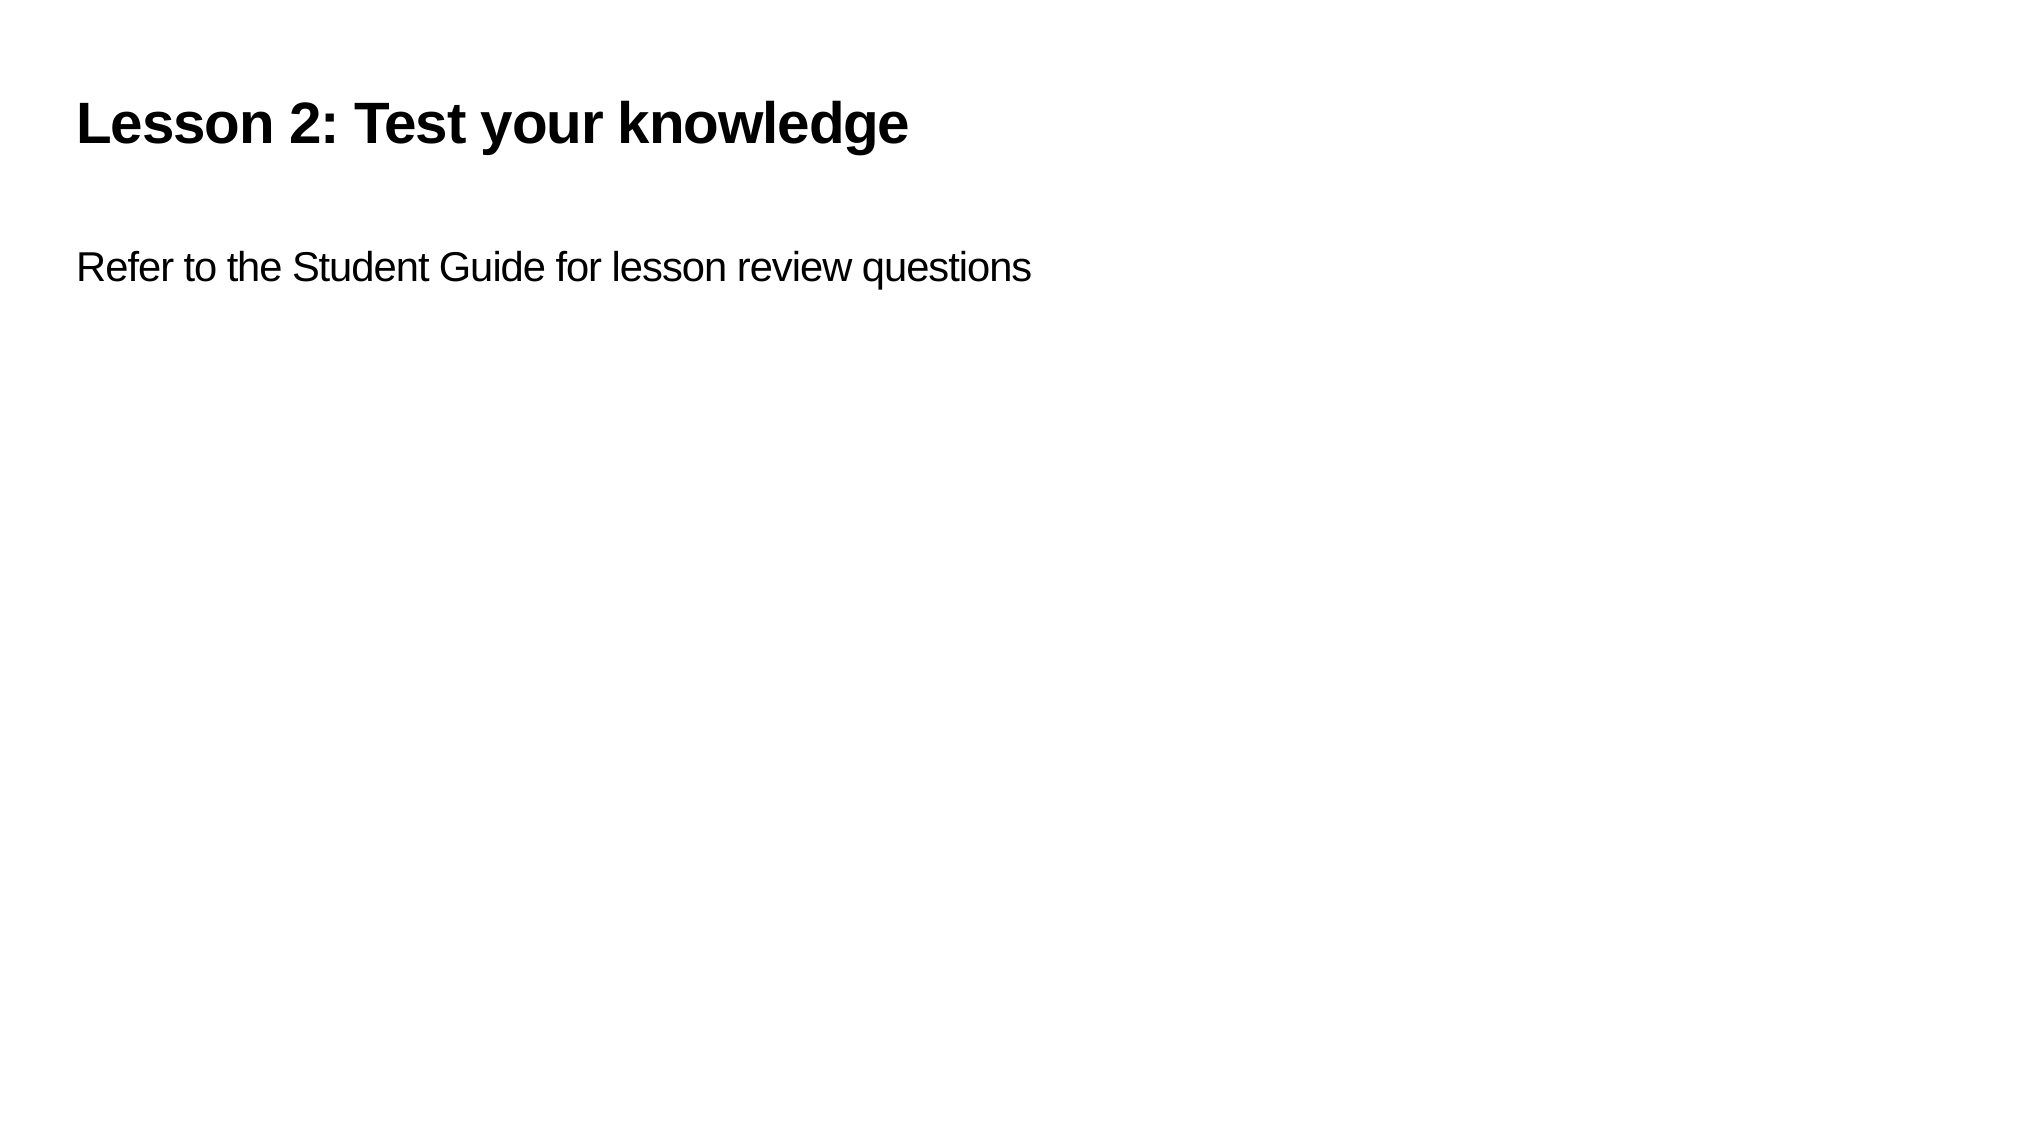

# Lesson 2: Test your knowledge
Refer to the Student Guide for lesson review questions